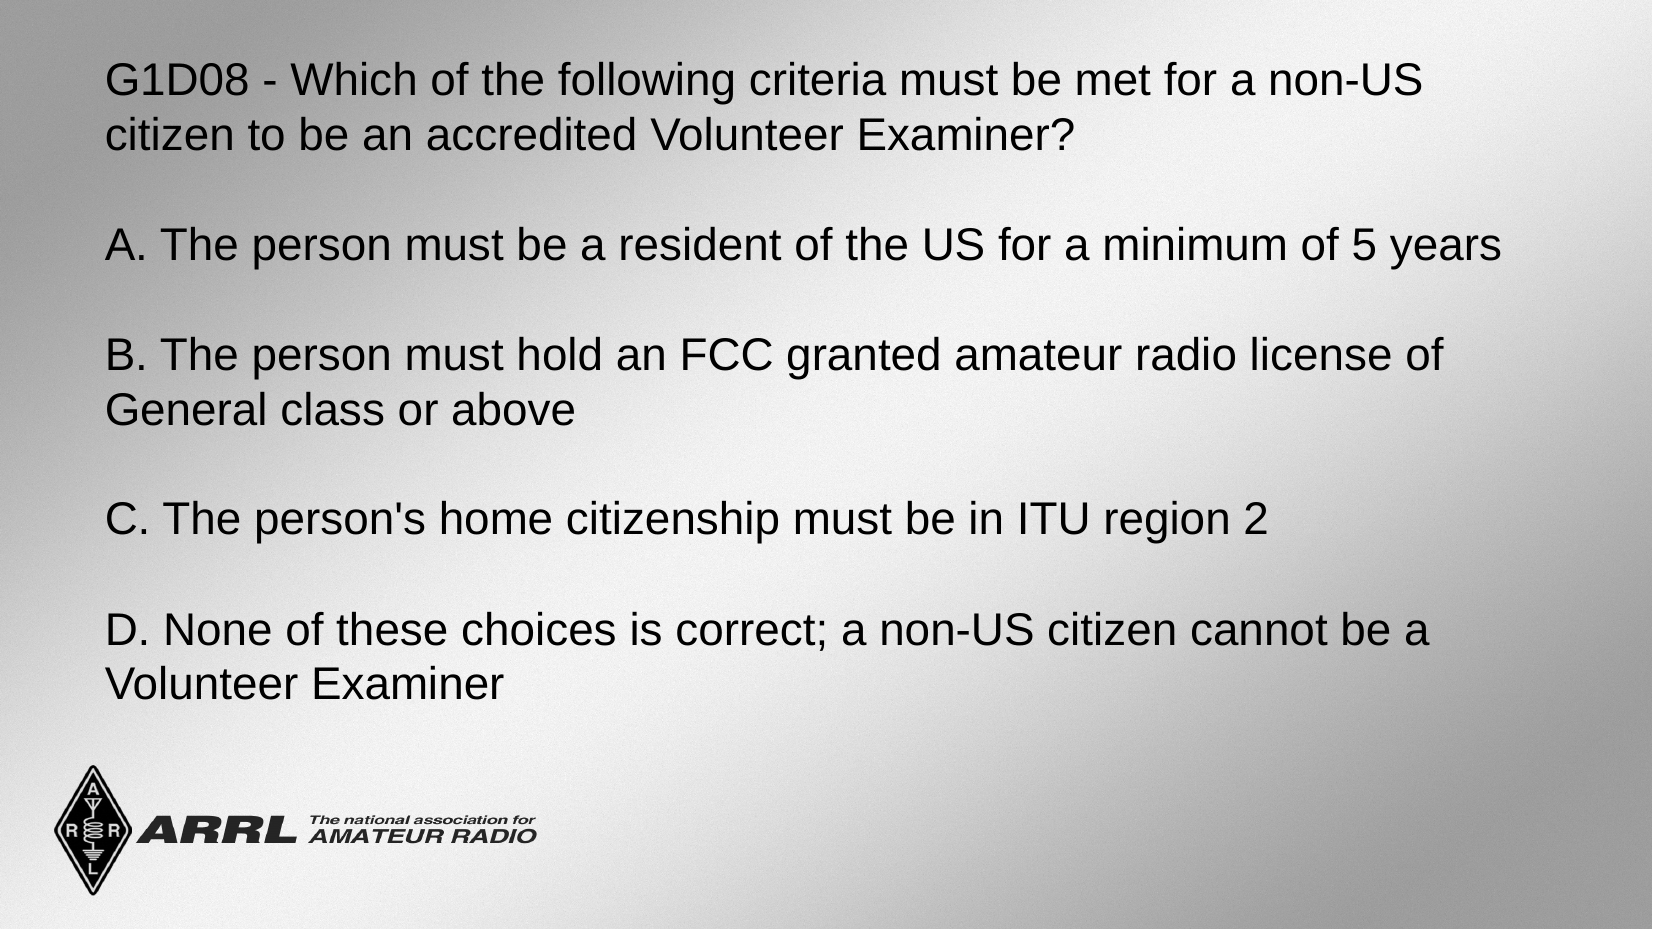

G1D08 - Which of the following criteria must be met for a non-US citizen to be an accredited Volunteer Examiner?

A. The person must be a resident of the US for a minimum of 5 years

B. The person must hold an FCC granted amateur radio license of General class or above

C. The person's home citizenship must be in ITU region 2

D. None of these choices is correct; a non-US citizen cannot be a Volunteer Examiner